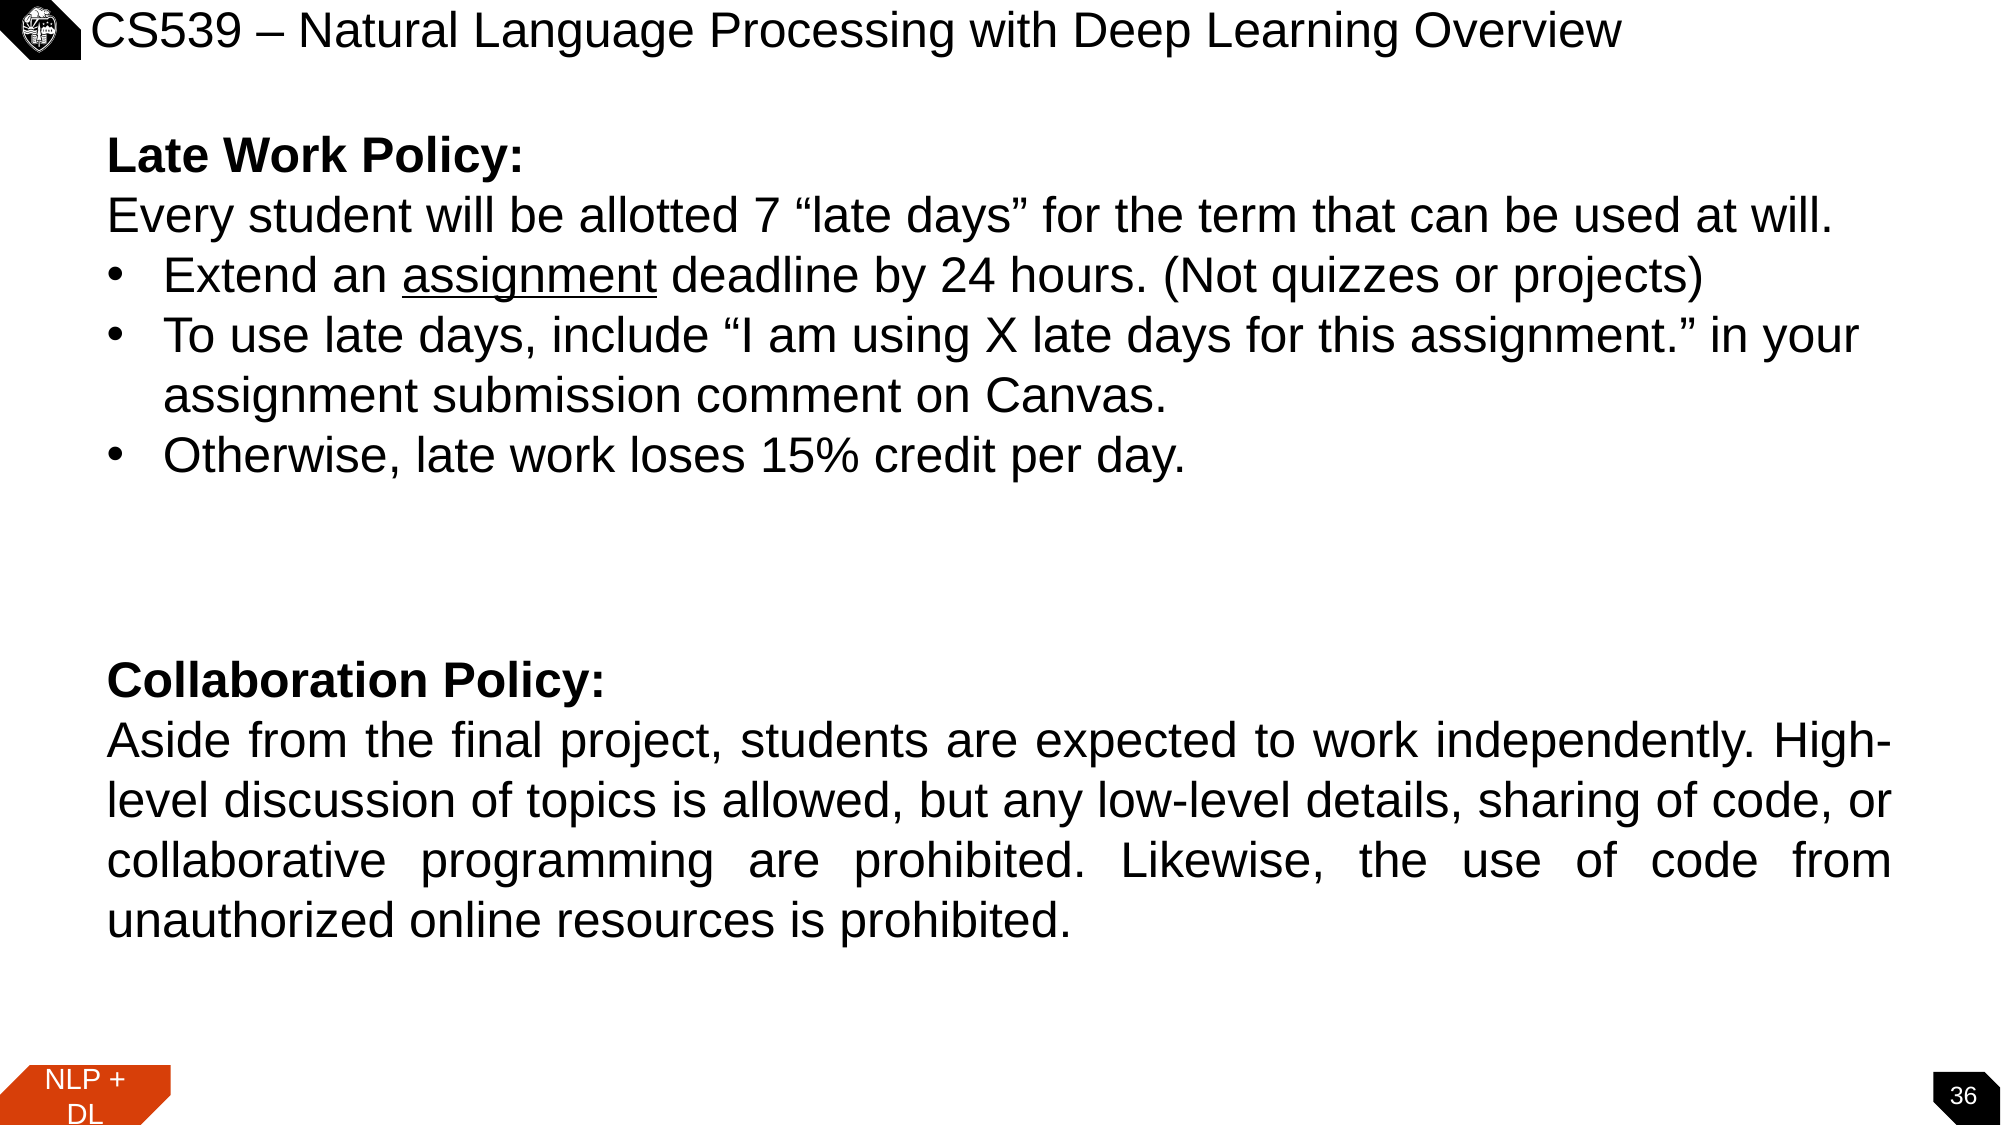

# CS539 – Natural Language Processing with Deep Learning Overview
Late Work Policy:
Every student will be allotted 7 “late days” for the term that can be used at will.
Extend an assignment deadline by 24 hours. (Not quizzes or projects)
To use late days, include “I am using X late days for this assignment.” in your assignment submission comment on Canvas.
Otherwise, late work loses 15% credit per day.
Collaboration Policy:
Aside from the final project, students are expected to work independently. High-level discussion of topics is allowed, but any low-level details, sharing of code, or collaborative programming are prohibited. Likewise, the use of code from unauthorized online resources is prohibited.
36